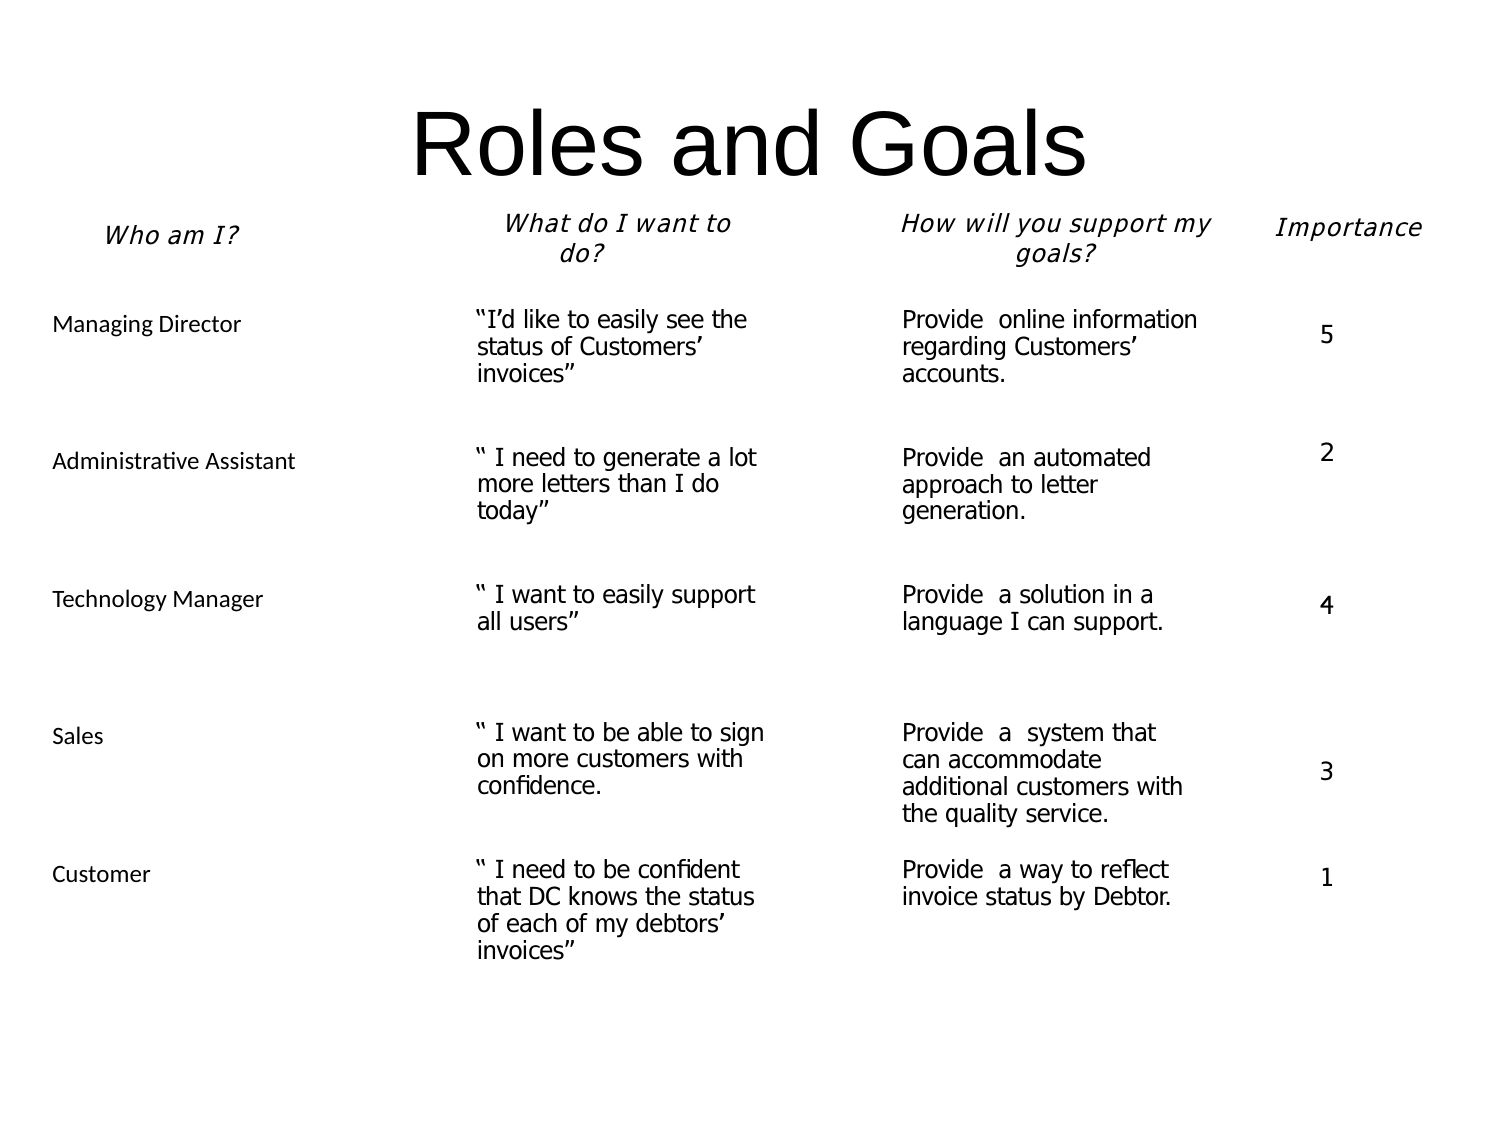

# Roles and Goals
What do I want to do?
How will you support my goals?
Importance
Who am I?
Managing Director
“I’d like to easily see the status of Customers’ invoices”
Provide  online information regarding Customers’ accounts.
5
2
Administrative Assistant
“ I need to generate a lot more letters than I do today”
Provide  an automated approach to letter generation.
Technology Manager
“ I want to easily support all users”
Provide  a solution in a language I can support.
4
Sales
“ I want to be able to sign on more customers with confidence.
Provide  a  system that can accommodate additional customers with the quality service.
3
Customer
“ I need to be confident that DC knows the status of each of my debtors’ invoices”
Provide  a way to reflect invoice status by Debtor.
1